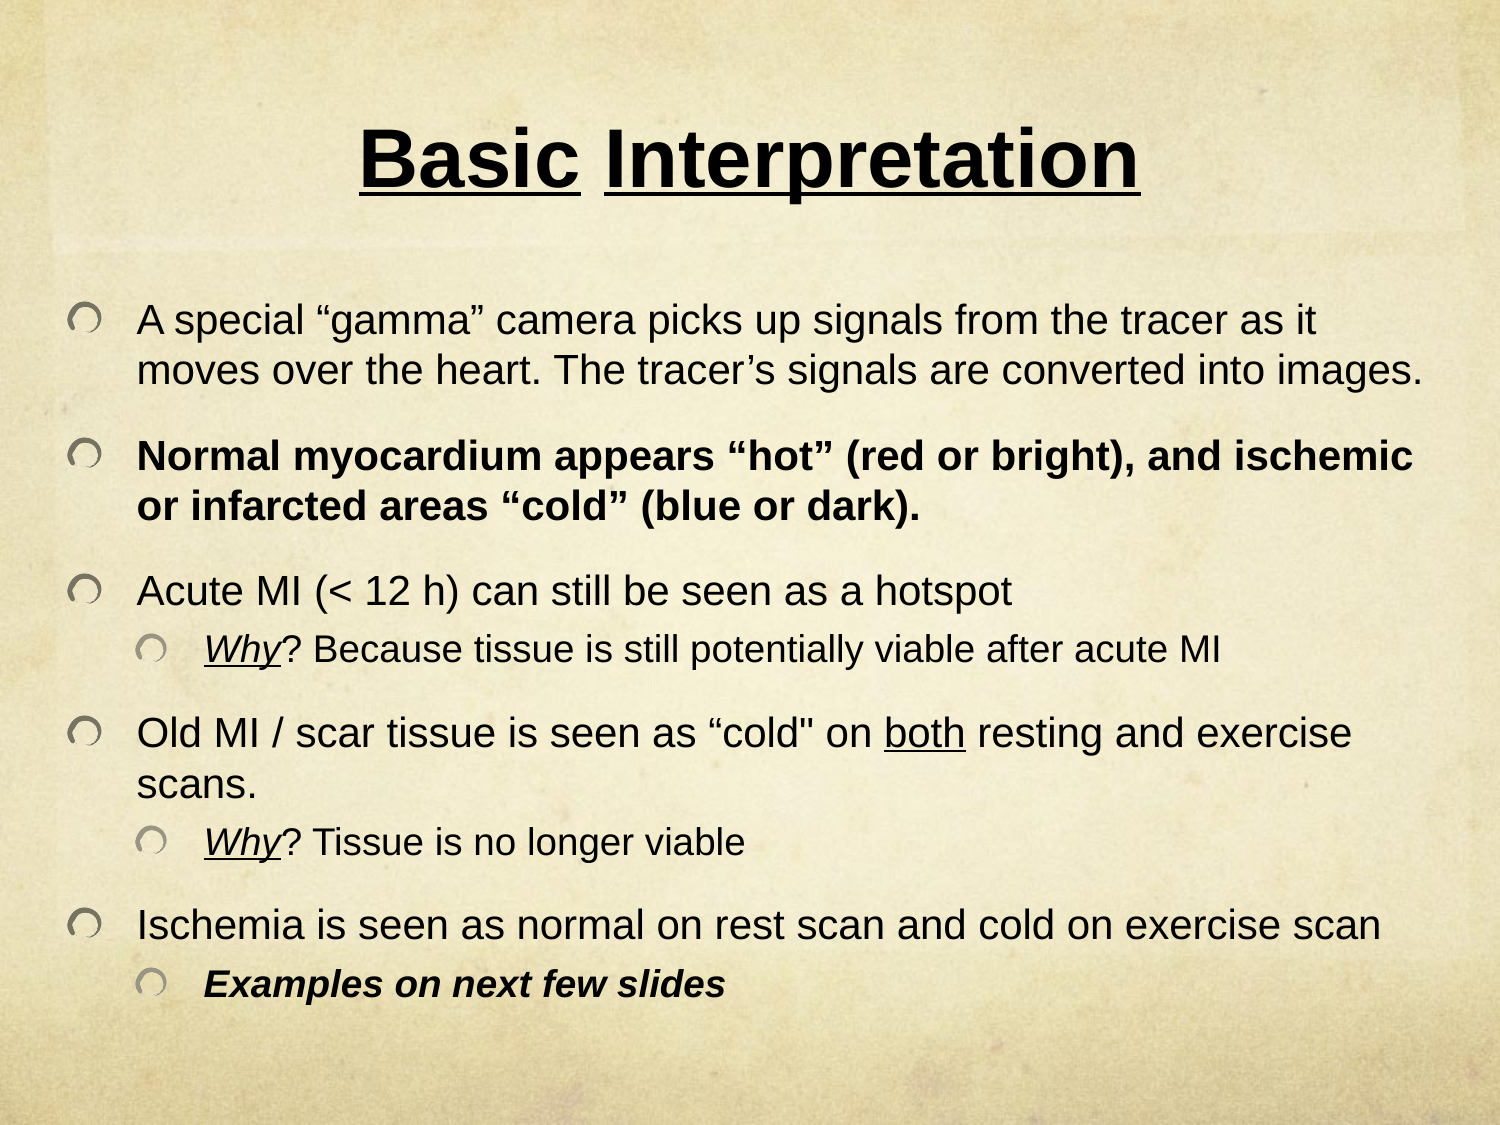

# Basic Interpretation
A special “gamma” camera picks up signals from the tracer as it moves over the heart. The tracer’s signals are converted into images.
Normal myocardium appears “hot” (red or bright), and ischemic or infarcted areas “cold” (blue or dark).
Acute MI (< 12 h) can still be seen as a hotspot
Why? Because tissue is still potentially viable after acute MI
Old MI / scar tissue is seen as “cold" on both resting and exercise scans.
Why? Tissue is no longer viable
Ischemia is seen as normal on rest scan and cold on exercise scan
Examples on next few slides